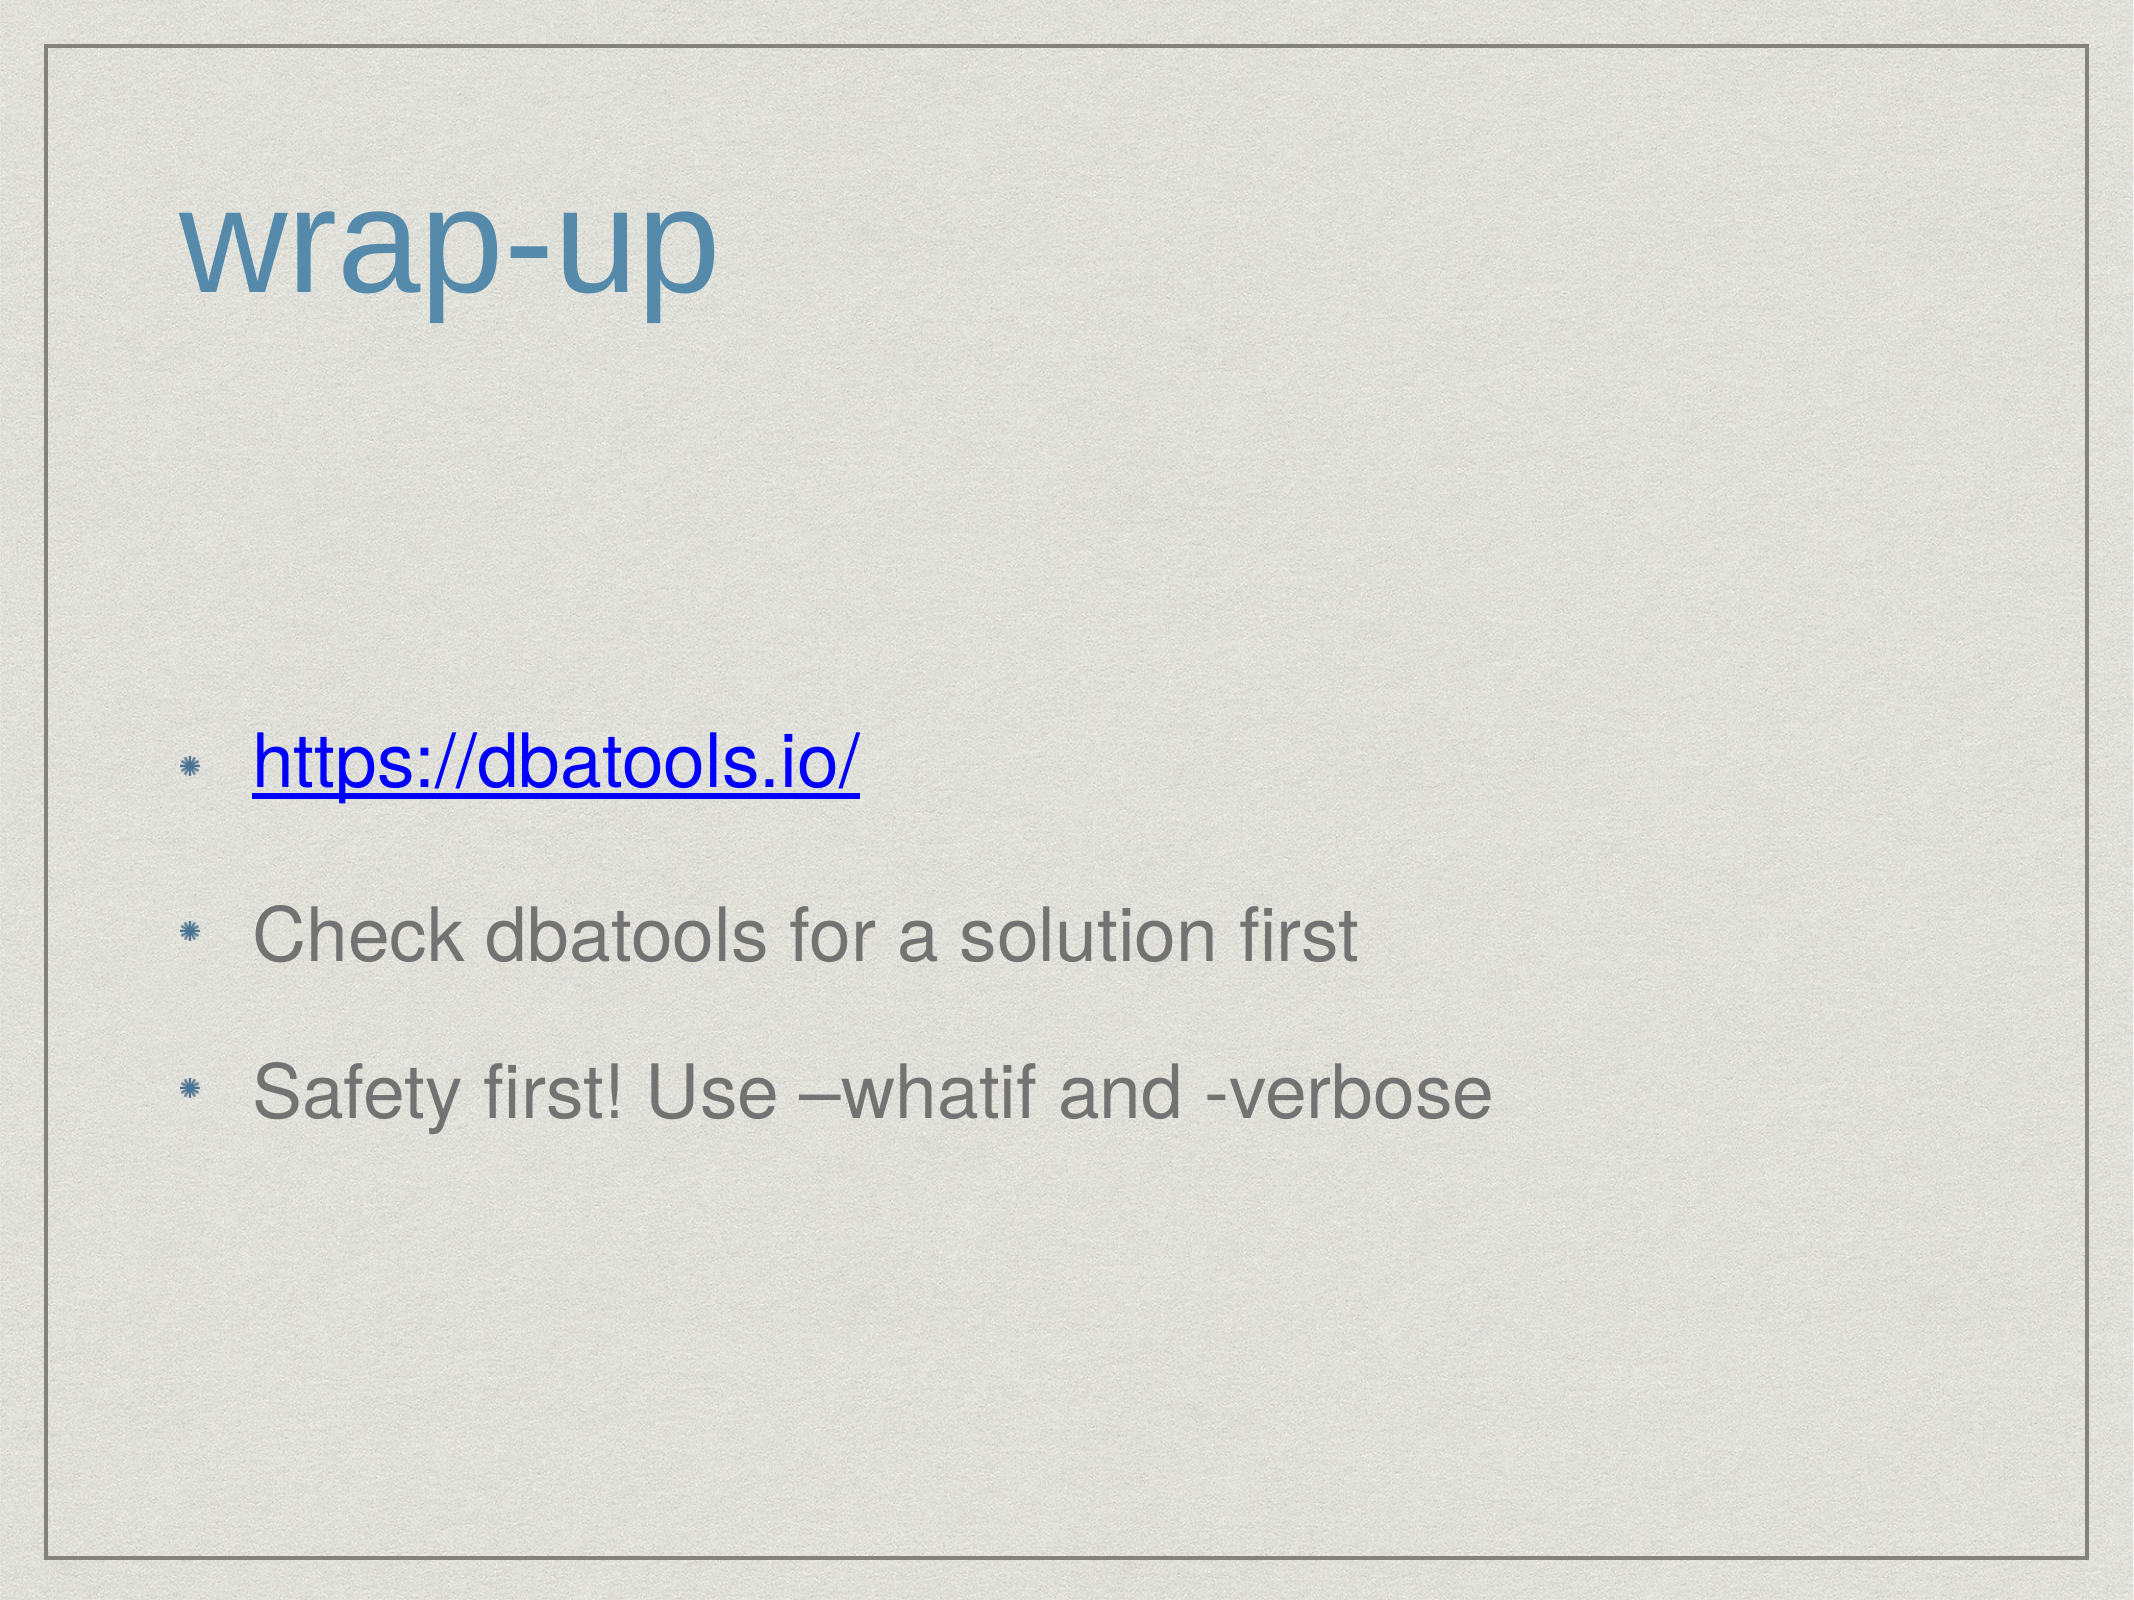

# wrap-up
https://dbatools.io/
Check dbatools for a solution first
Safety first! Use –whatif and -verbose